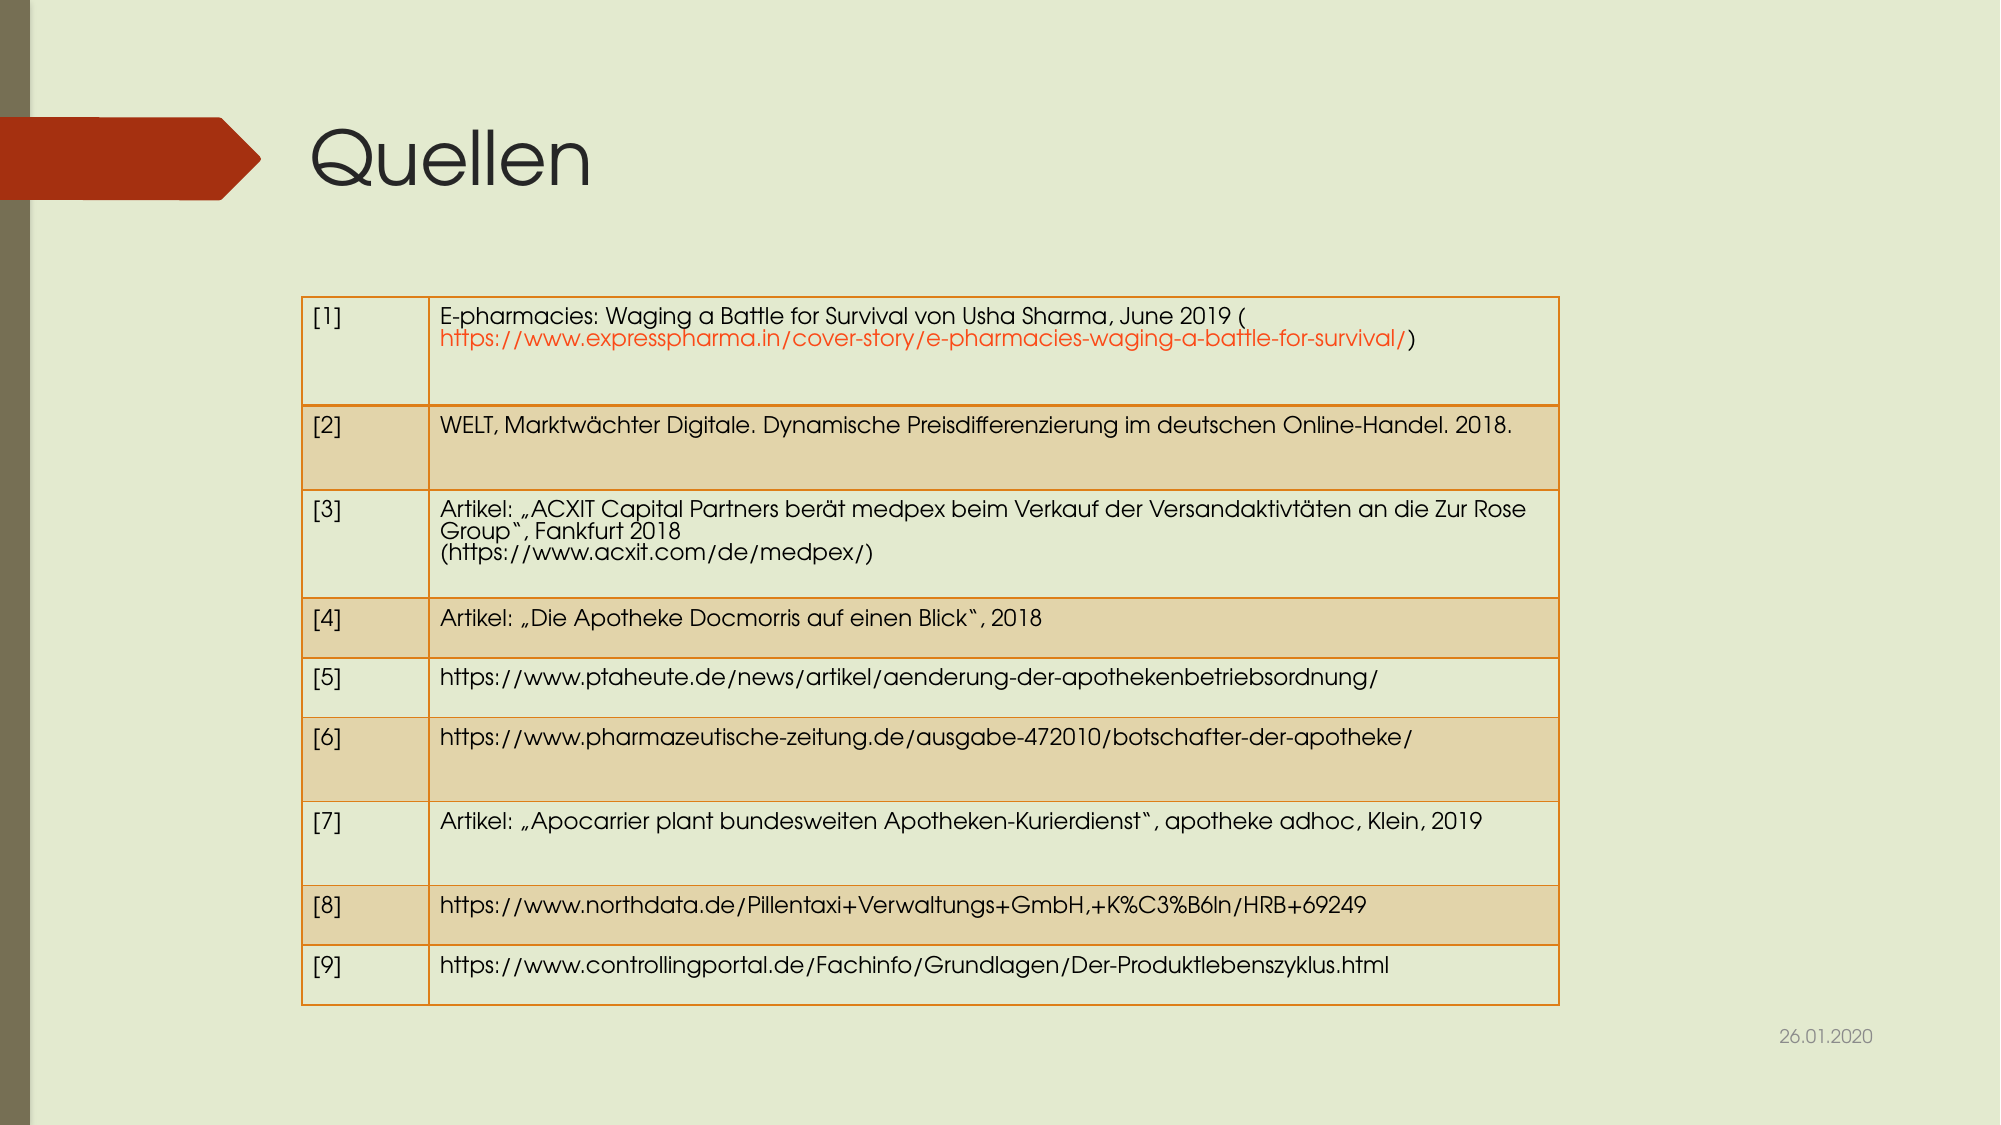

# Quellen

29
| [1] | E-pharmacies: Waging a Battle for Survival von Usha Sharma, June 2019 (https://www.expresspharma.in/cover-story/e-pharmacies-waging-a-battle-for-survival/) |
| --- | --- |
| [2] | WELT, Marktwächter Digitale. Dynamische Preisdifferenzierung im deutschen Online-Handel. 2018. |
| [3] | Artikel: „ACXIT Capital Partners berät medpex beim Verkauf der Versandaktivtäten an die Zur Rose Group“, Fankfurt 2018 (https://www.acxit.com/de/medpex/) |
| [4] | Artikel: „Die Apotheke Docmorris auf einen Blick“, 2018 |
| [5] | https://www.ptaheute.de/news/artikel/aenderung-der-apothekenbetriebsordnung/ |
| [6] | https://www.pharmazeutische-zeitung.de/ausgabe-472010/botschafter-der-apotheke/ |
| [7] | Artikel: „Apocarrier plant bundesweiten Apotheken-Kurierdienst“, apotheke adhoc, Klein, 2019 |
| [8] | https://www.northdata.de/Pillentaxi+Verwaltungs+GmbH,+K%C3%B6ln/HRB+69249 |
| [9] | https://www.controllingportal.de/Fachinfo/Grundlagen/Der-Produktlebenszyklus.html |
26.01.2020